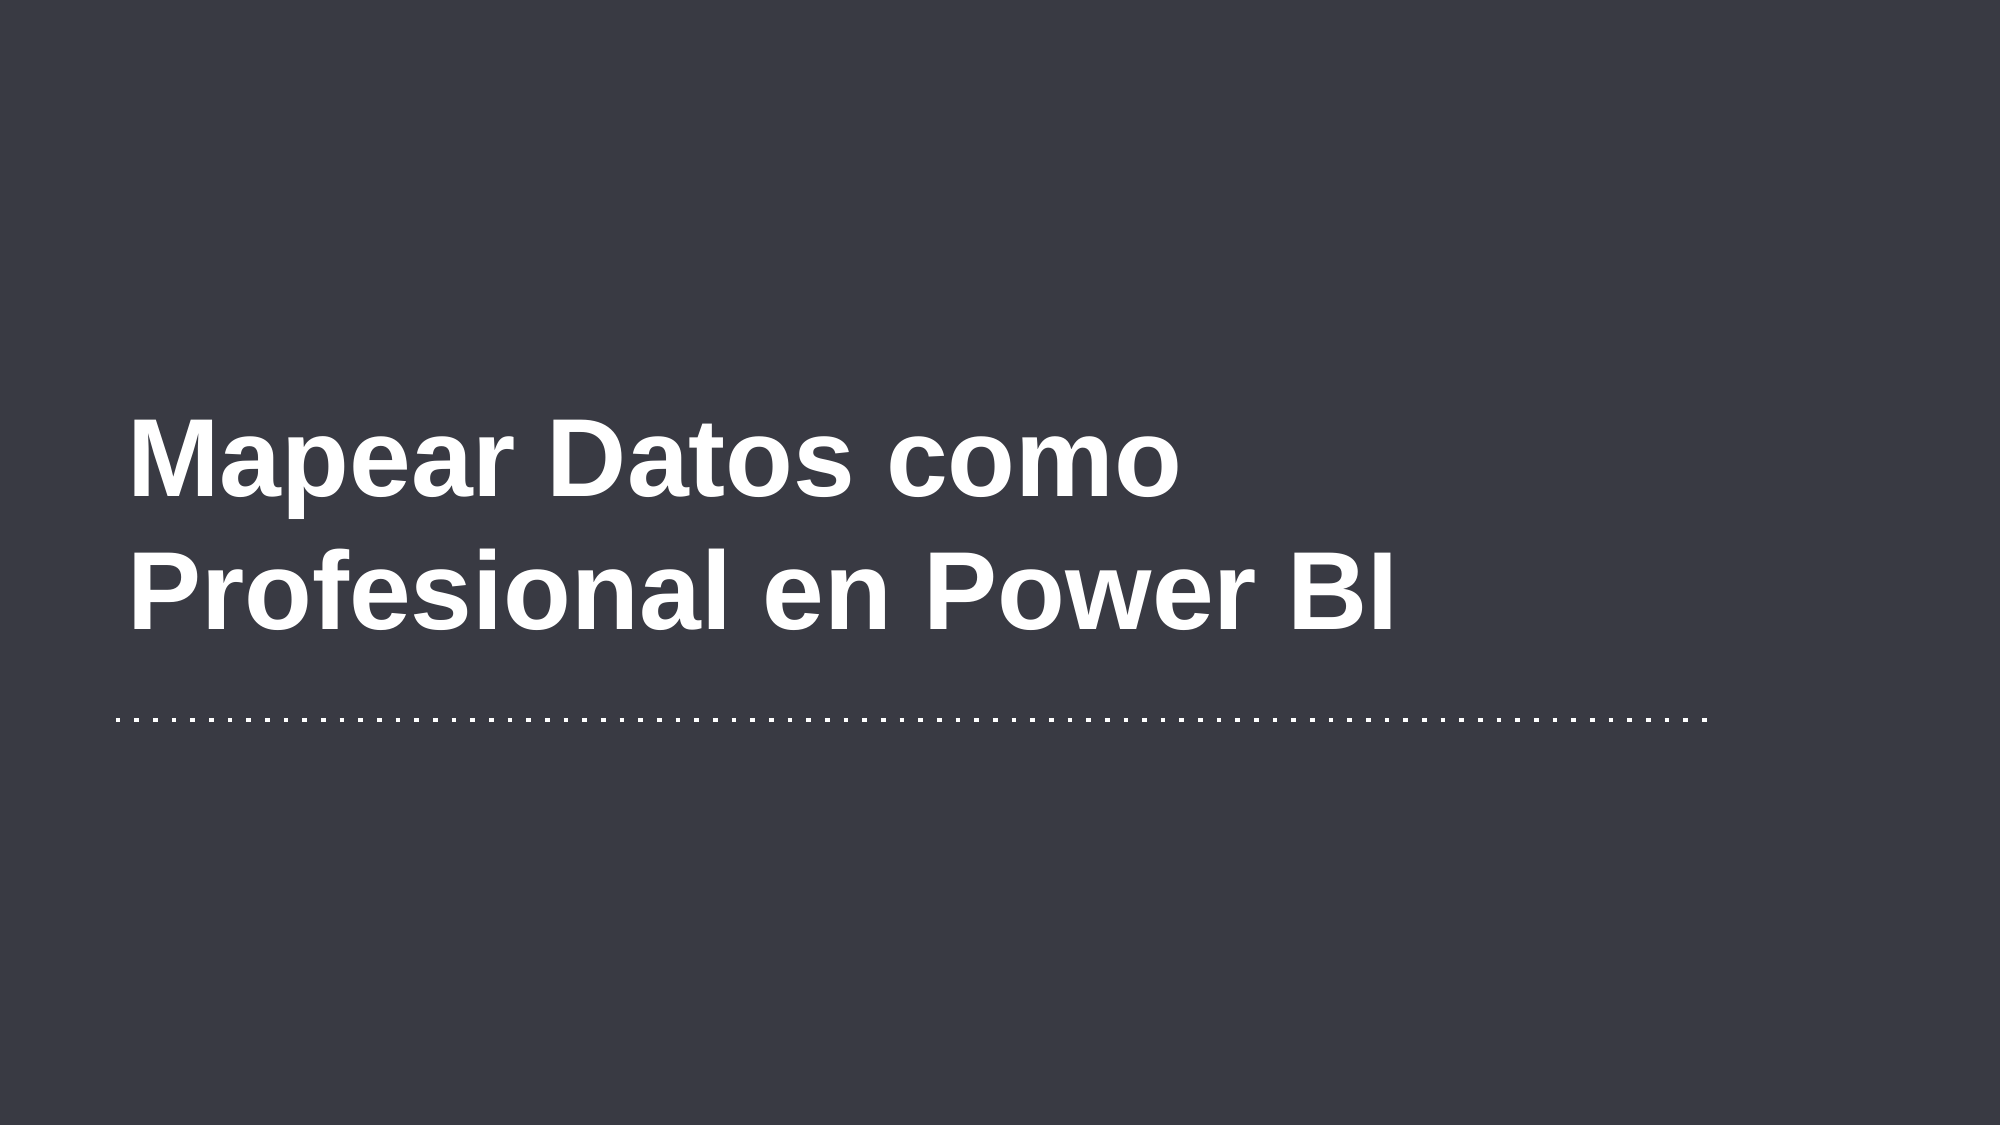

# Mapear Datos como Profesional en Power BI